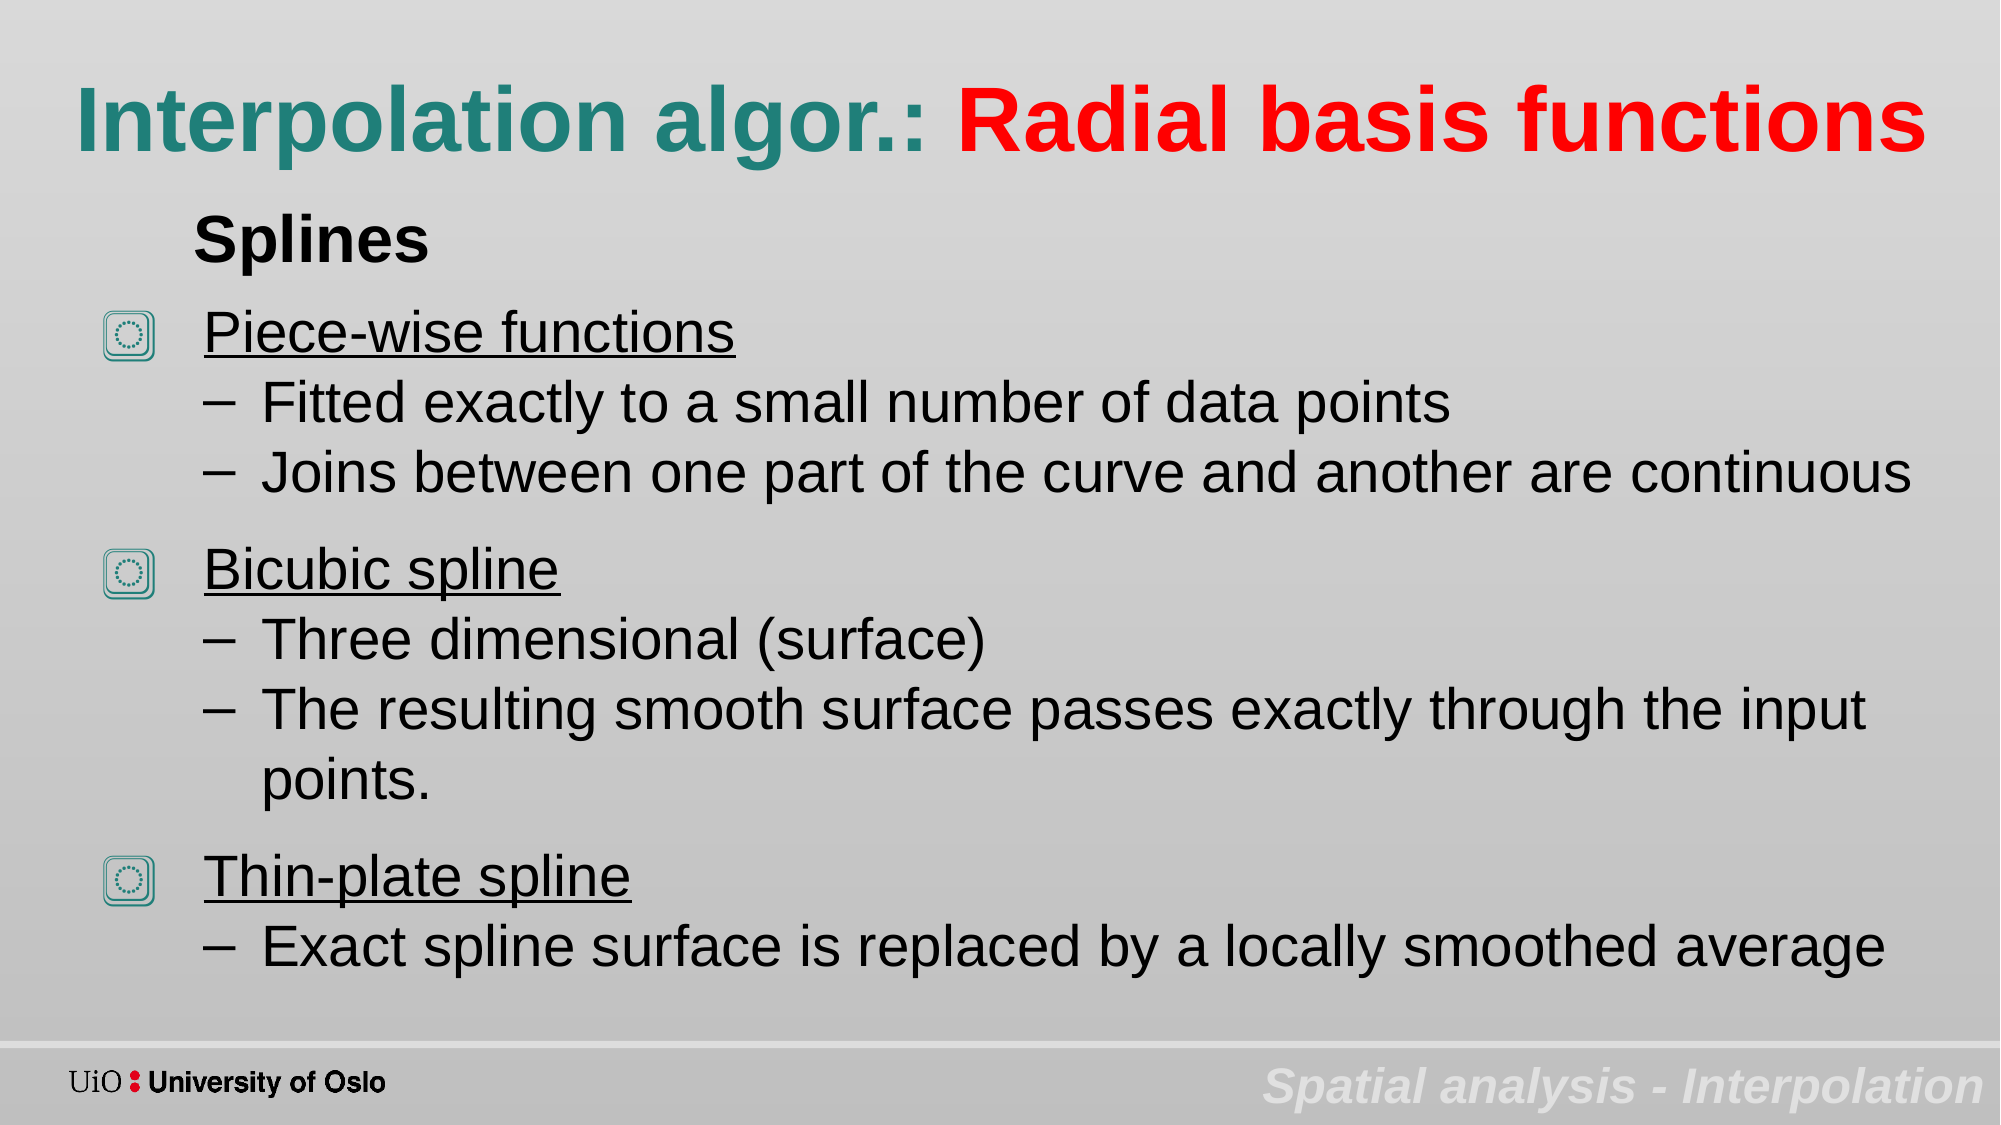

Interpolation algor.: Radial basis functions
Splines
Piece-wise functions
Fitted exactly to a small number of data points
Joins between one part of the curve and another are continuous

Bicubic spline
Three dimensional (surface)
The resulting smooth surface passes exactly through the input points.

Thin-plate spline
Exact spline surface is replaced by a locally smoothed average